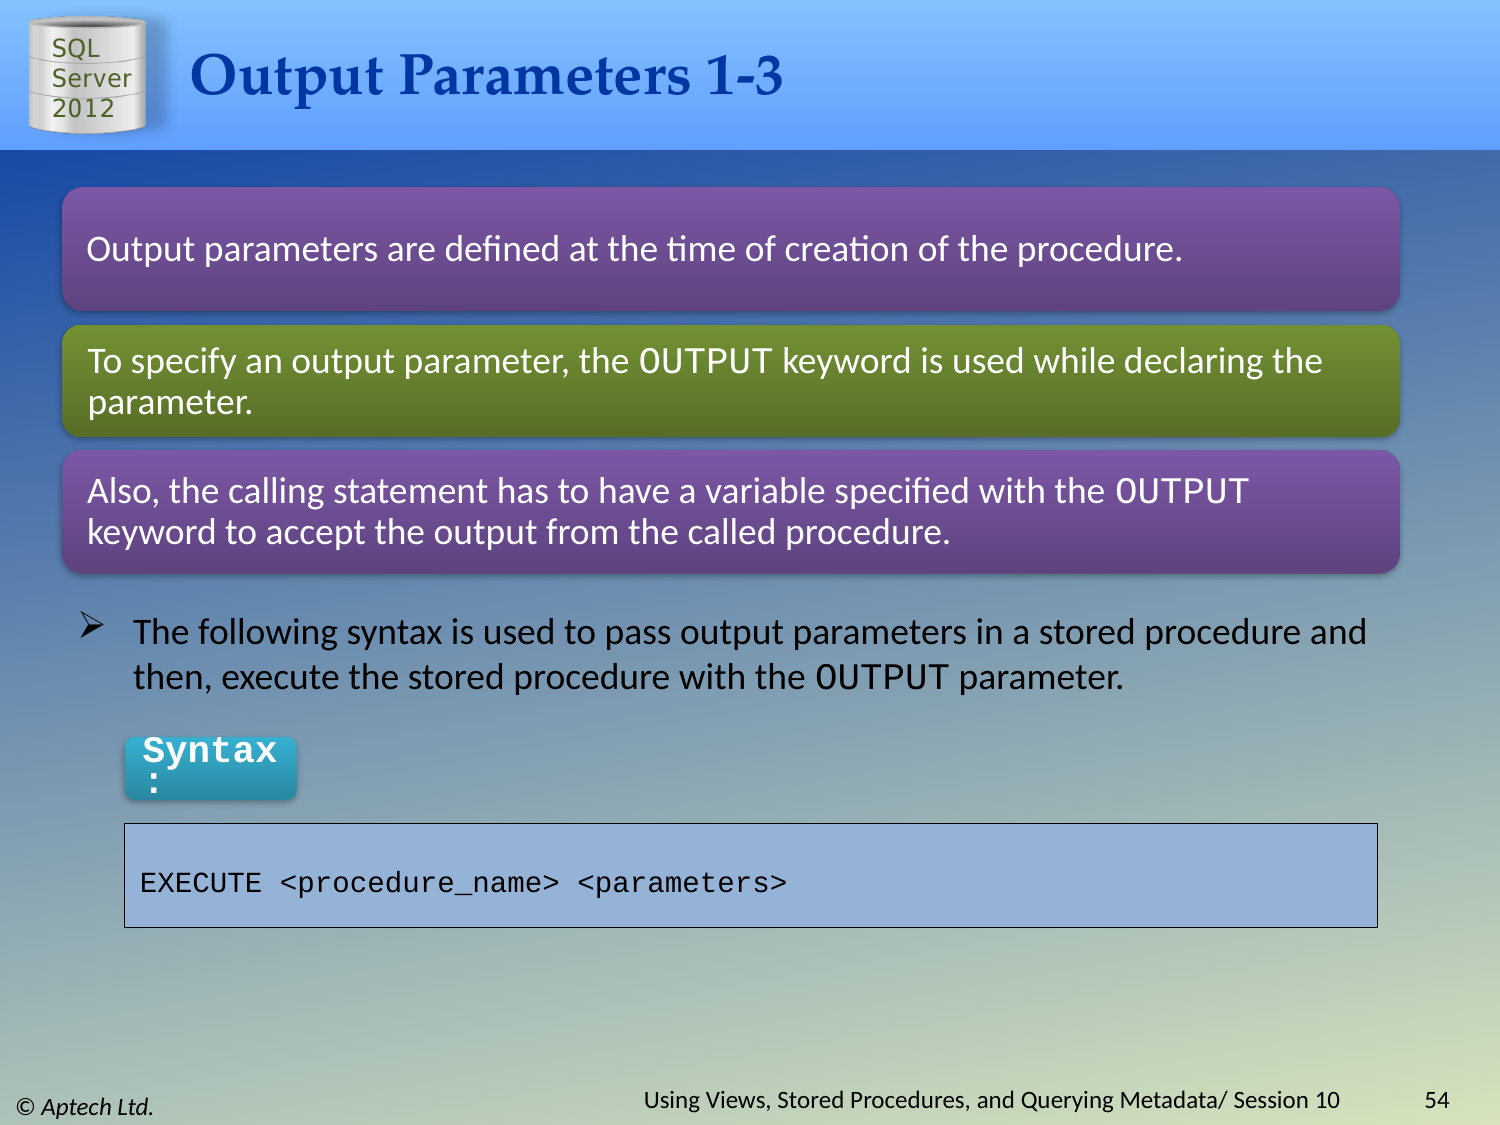

# Output Parameters 1-3

Output parameters are defined at the time of creation of the procedure.

To specify an output parameter, the OUTPUT keyword is used while declaring the parameter.

Also, the calling statement has to have a variable specified with the OUTPUT keyword to accept the output from the called procedure.
The following syntax is used to pass output parameters in a stored procedure and then, execute the stored procedure with the OUTPUT parameter.
Syntax:

EXECUTE <procedure_name> <parameters>

Using Views, Stored Procedures, and Querying Metadata/ Session 10
54